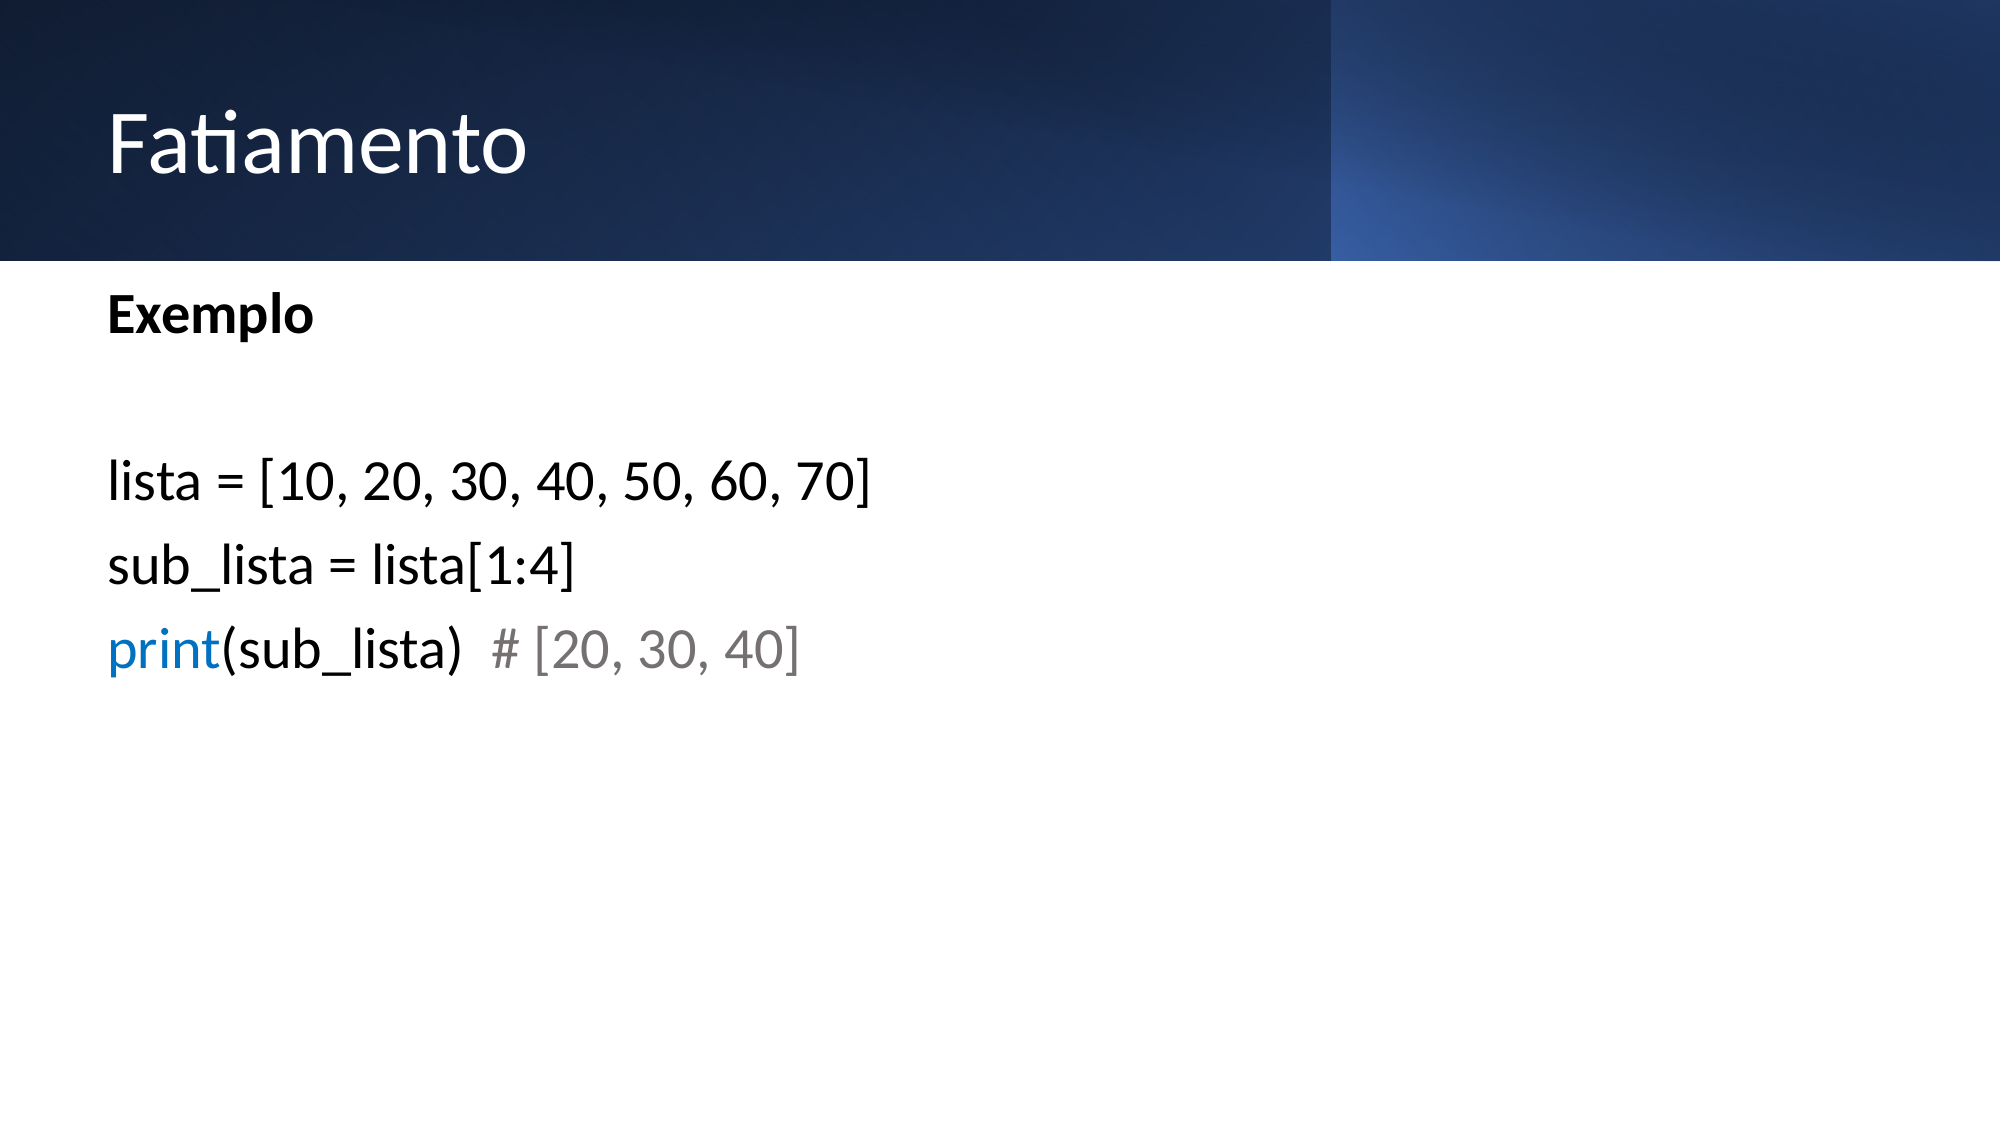

# Fatiamento
Exemplo

lista = [10, 20, 30, 40, 50, 60, 70]
sub_lista = lista[1:4]
print(sub_lista)  # [20, 30, 40]